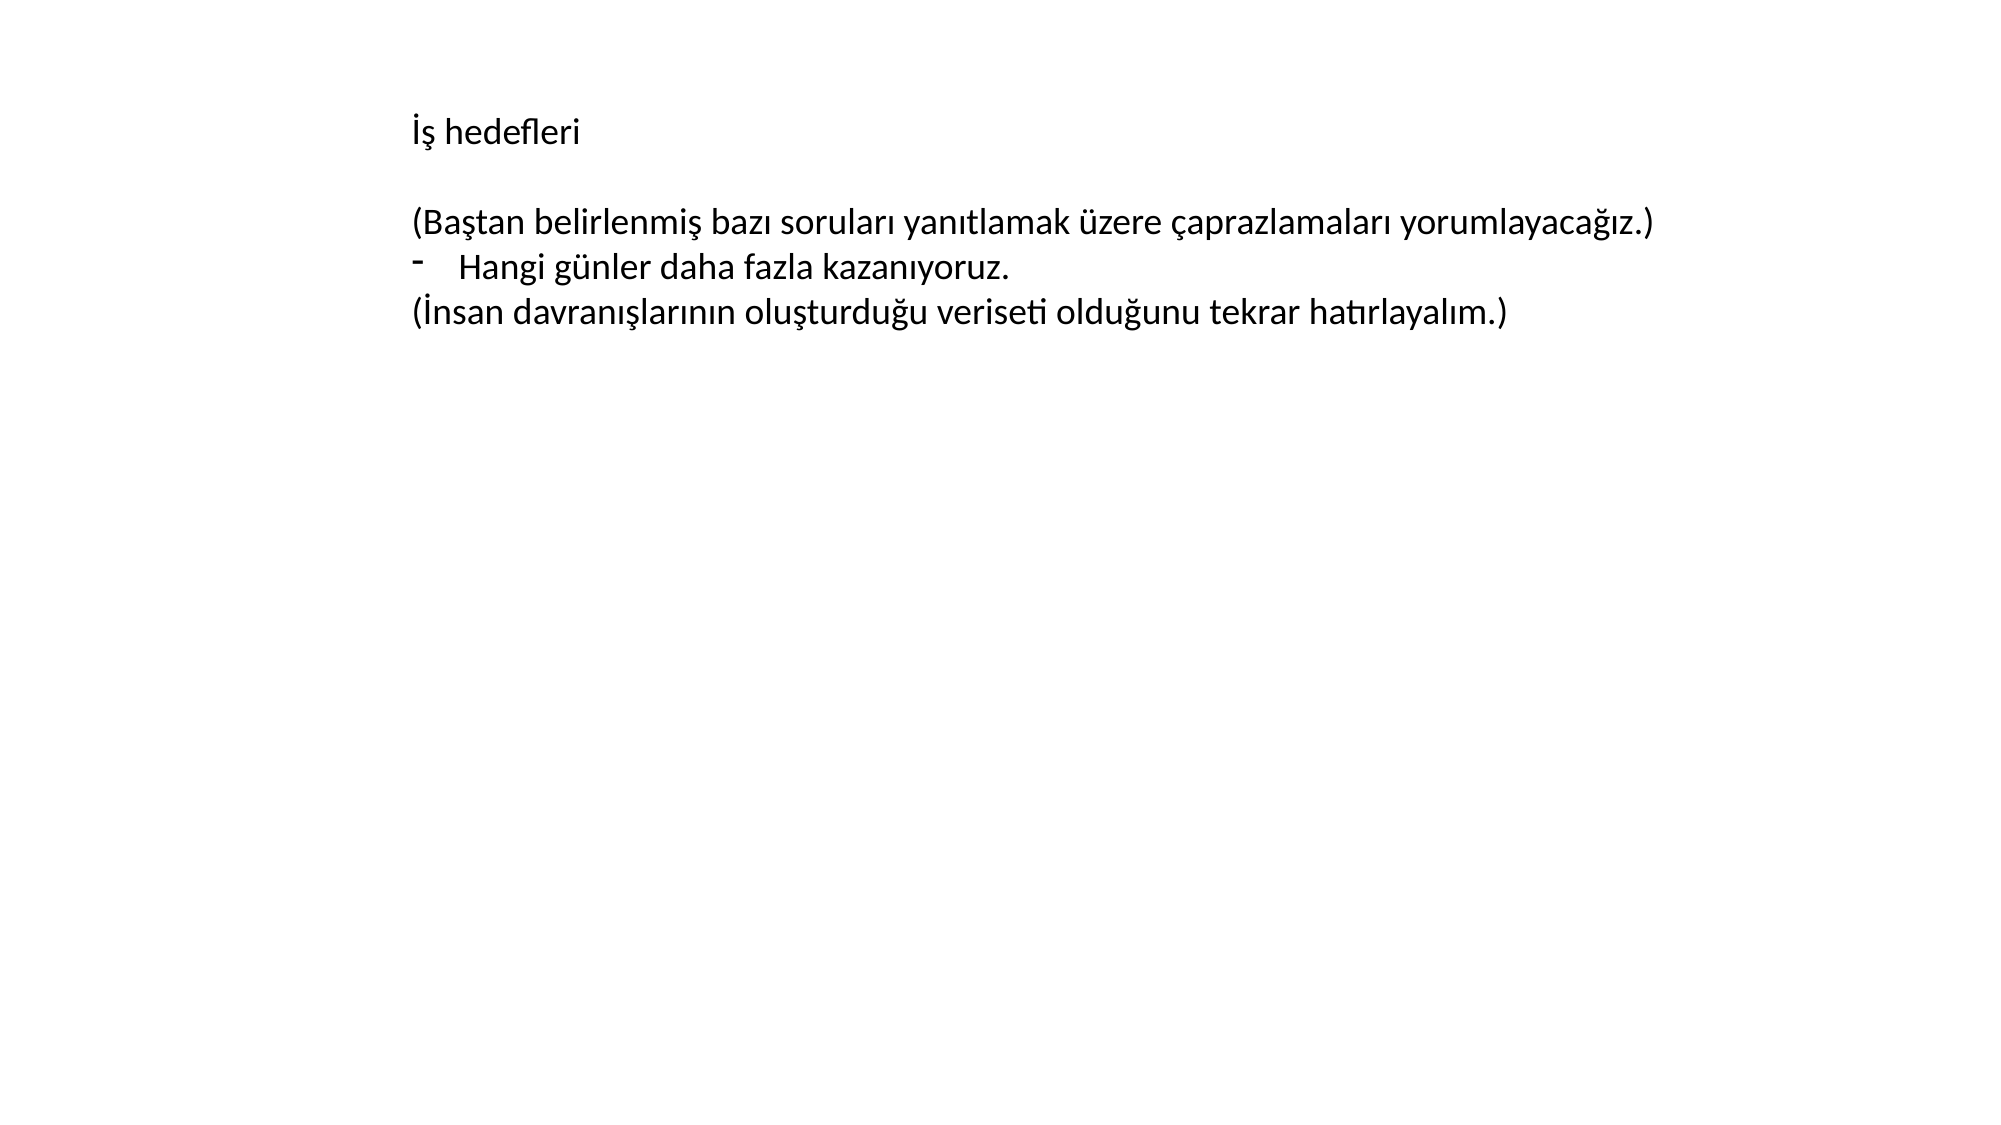

İş hedefleri

(Baştan belirlenmiş bazı soruları yanıtlamak üzere çaprazlamaları yorumlayacağız.)
Hangi günler daha fazla kazanıyoruz.
(İnsan davranışlarının oluşturduğu veriseti olduğunu tekrar hatırlayalım.)